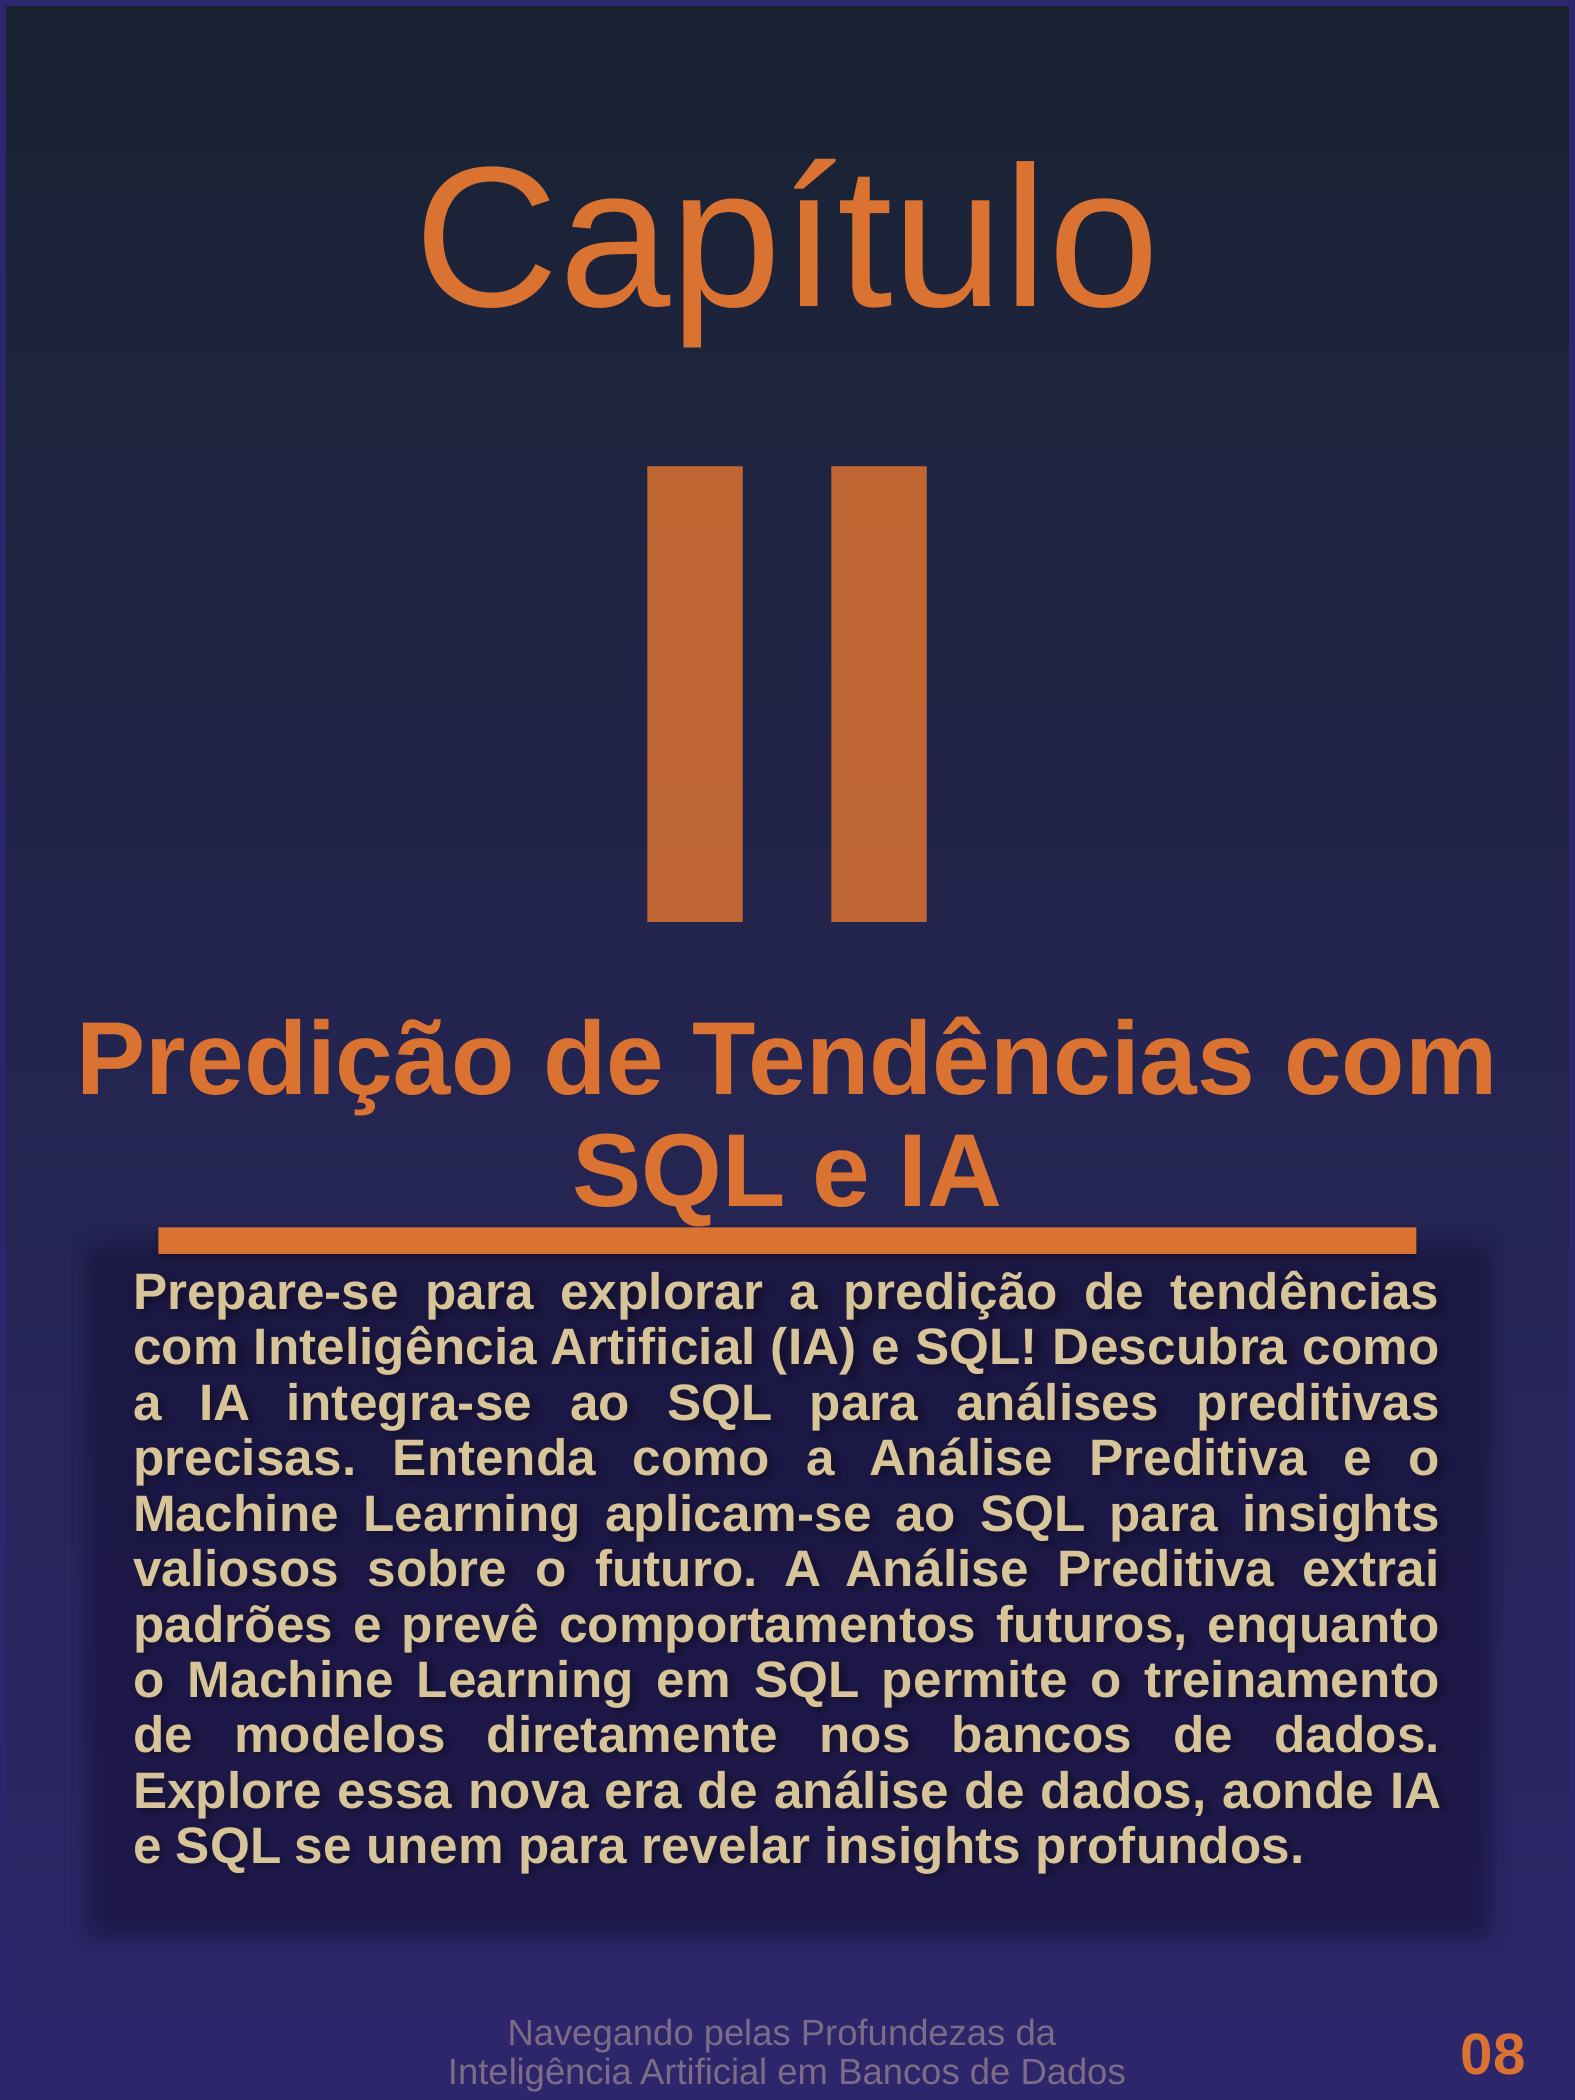

Capítulo
II
Predição de Tendências com SQL e IA

Prepare-se para explorar a predição de tendências com Inteligência Artificial (IA) e SQL! Descubra como a IA integra-se ao SQL para análises preditivas precisas. Entenda como a Análise Preditiva e o Machine Learning aplicam-se ao SQL para insights valiosos sobre o futuro. A Análise Preditiva extrai padrões e prevê comportamentos futuros, enquanto o Machine Learning em SQL permite o treinamento de modelos diretamente nos bancos de dados. Explore essa nova era de análise de dados, aonde IA e SQL se unem para revelar insights profundos.
Navegando pelas Profundezas da
Inteligência Artificial em Bancos de Dados
08